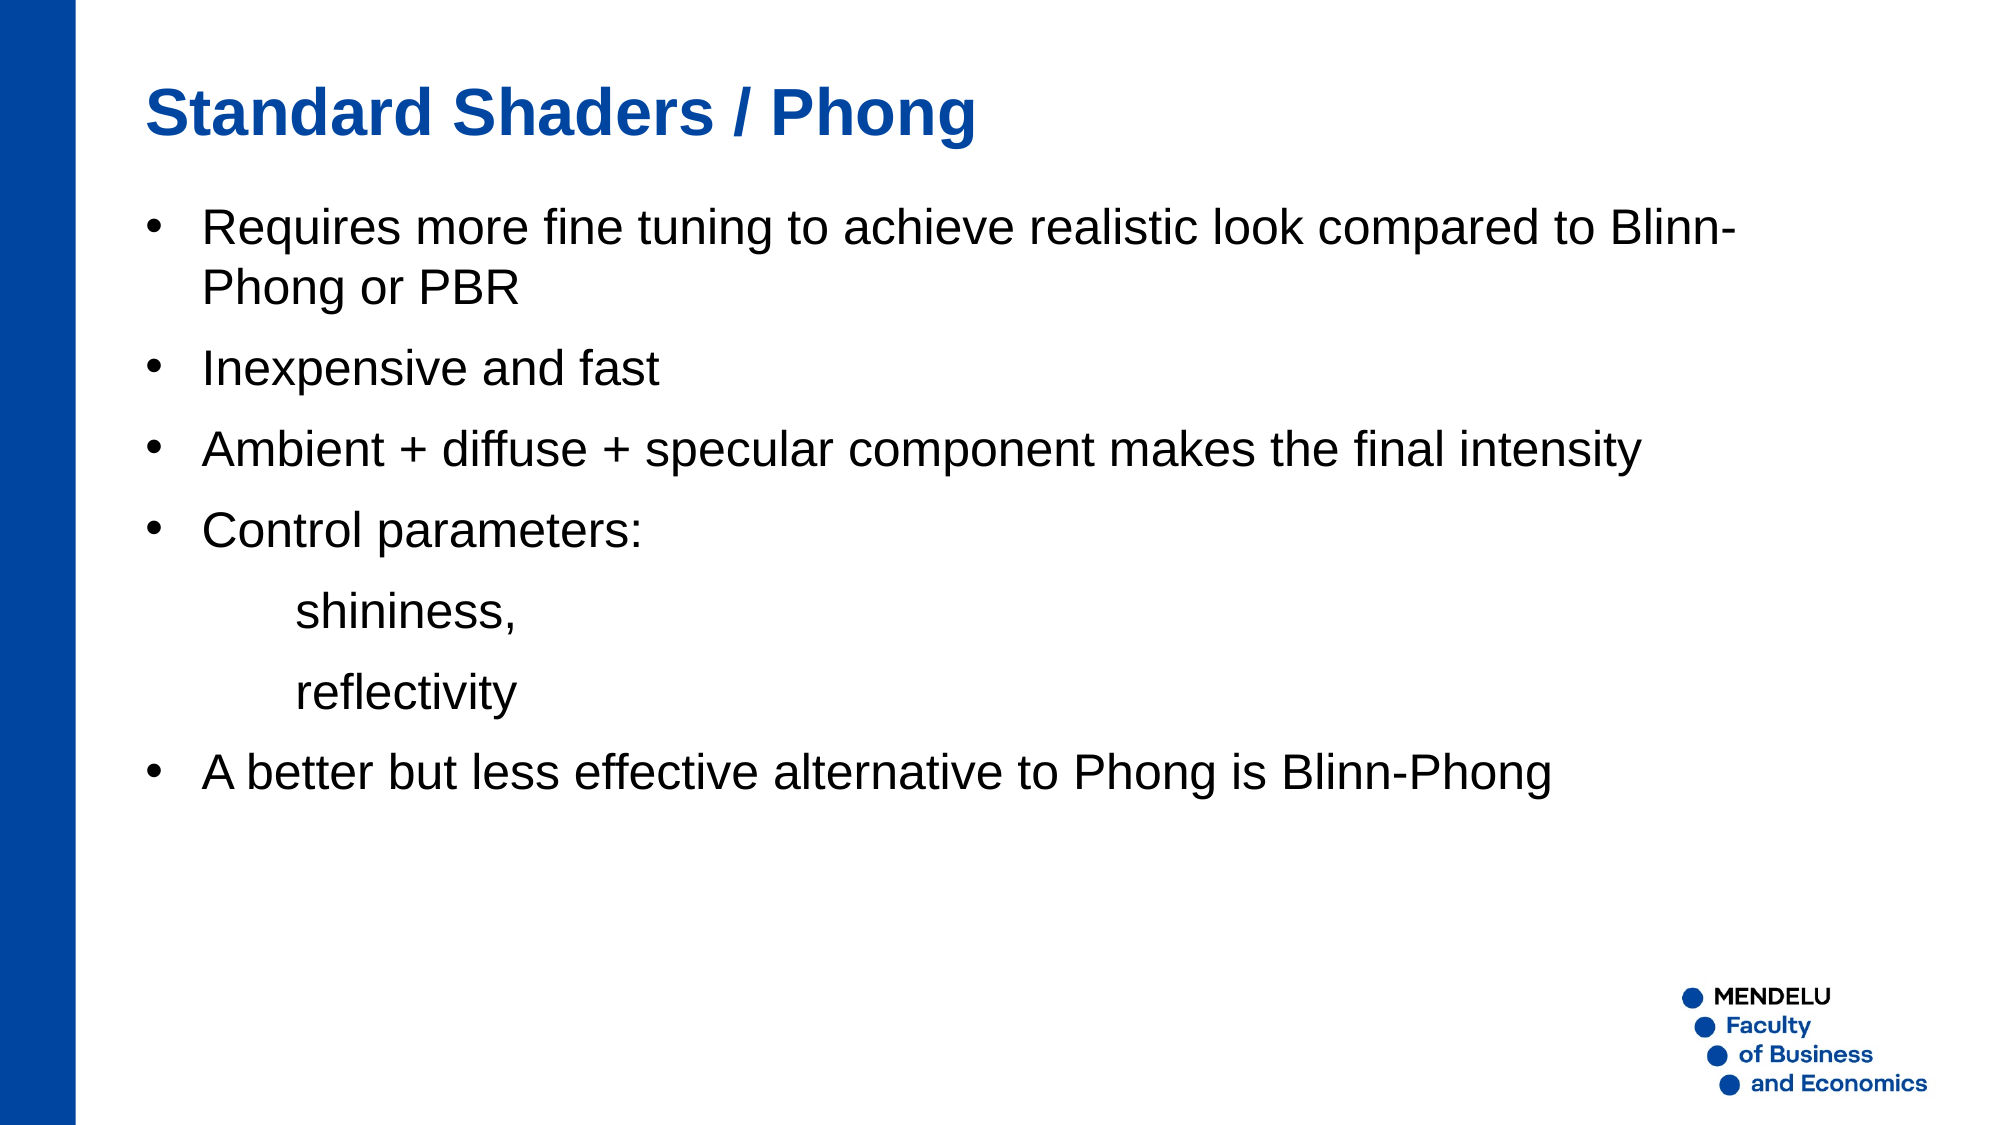

Standard Shaders / Phong
Requires more fine tuning to achieve realistic look compared to Blinn-Phong or PBR
Inexpensive and fast
Ambient + diffuse + specular component makes the final intensity
Control parameters:
	shininess,
	reflectivity
A better but less effective alternative to Phong is Blinn-Phong